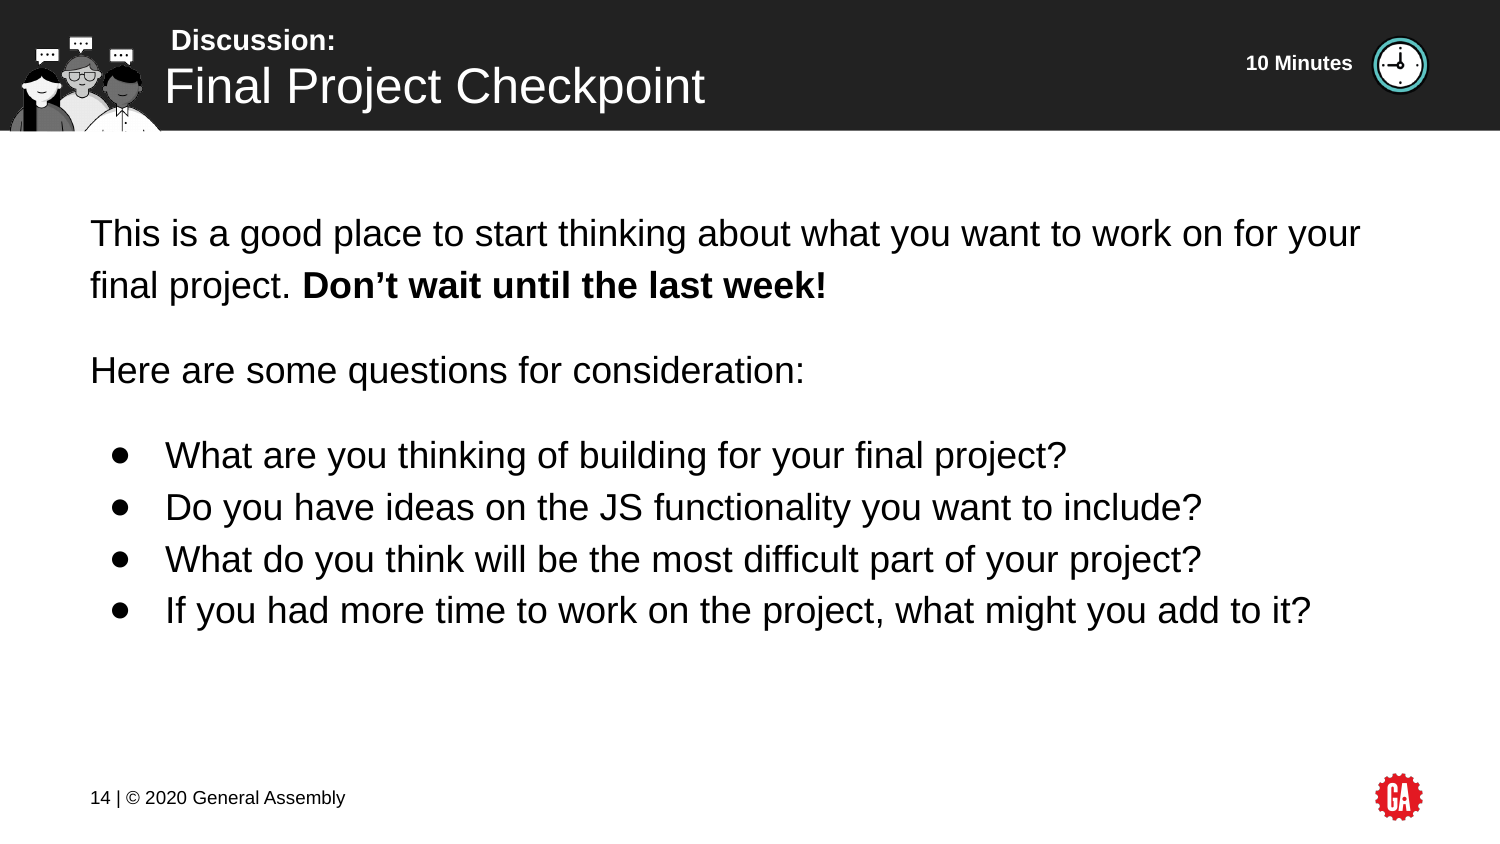

10 Minutes
# Final Project Checkpoint
This is a good place to start thinking about what you want to work on for your final project. Don’t wait until the last week!
Here are some questions for consideration:
What are you thinking of building for your final project?
Do you have ideas on the JS functionality you want to include?
What do you think will be the most difficult part of your project?
If you had more time to work on the project, what might you add to it?
14 | © 2020 General Assembly